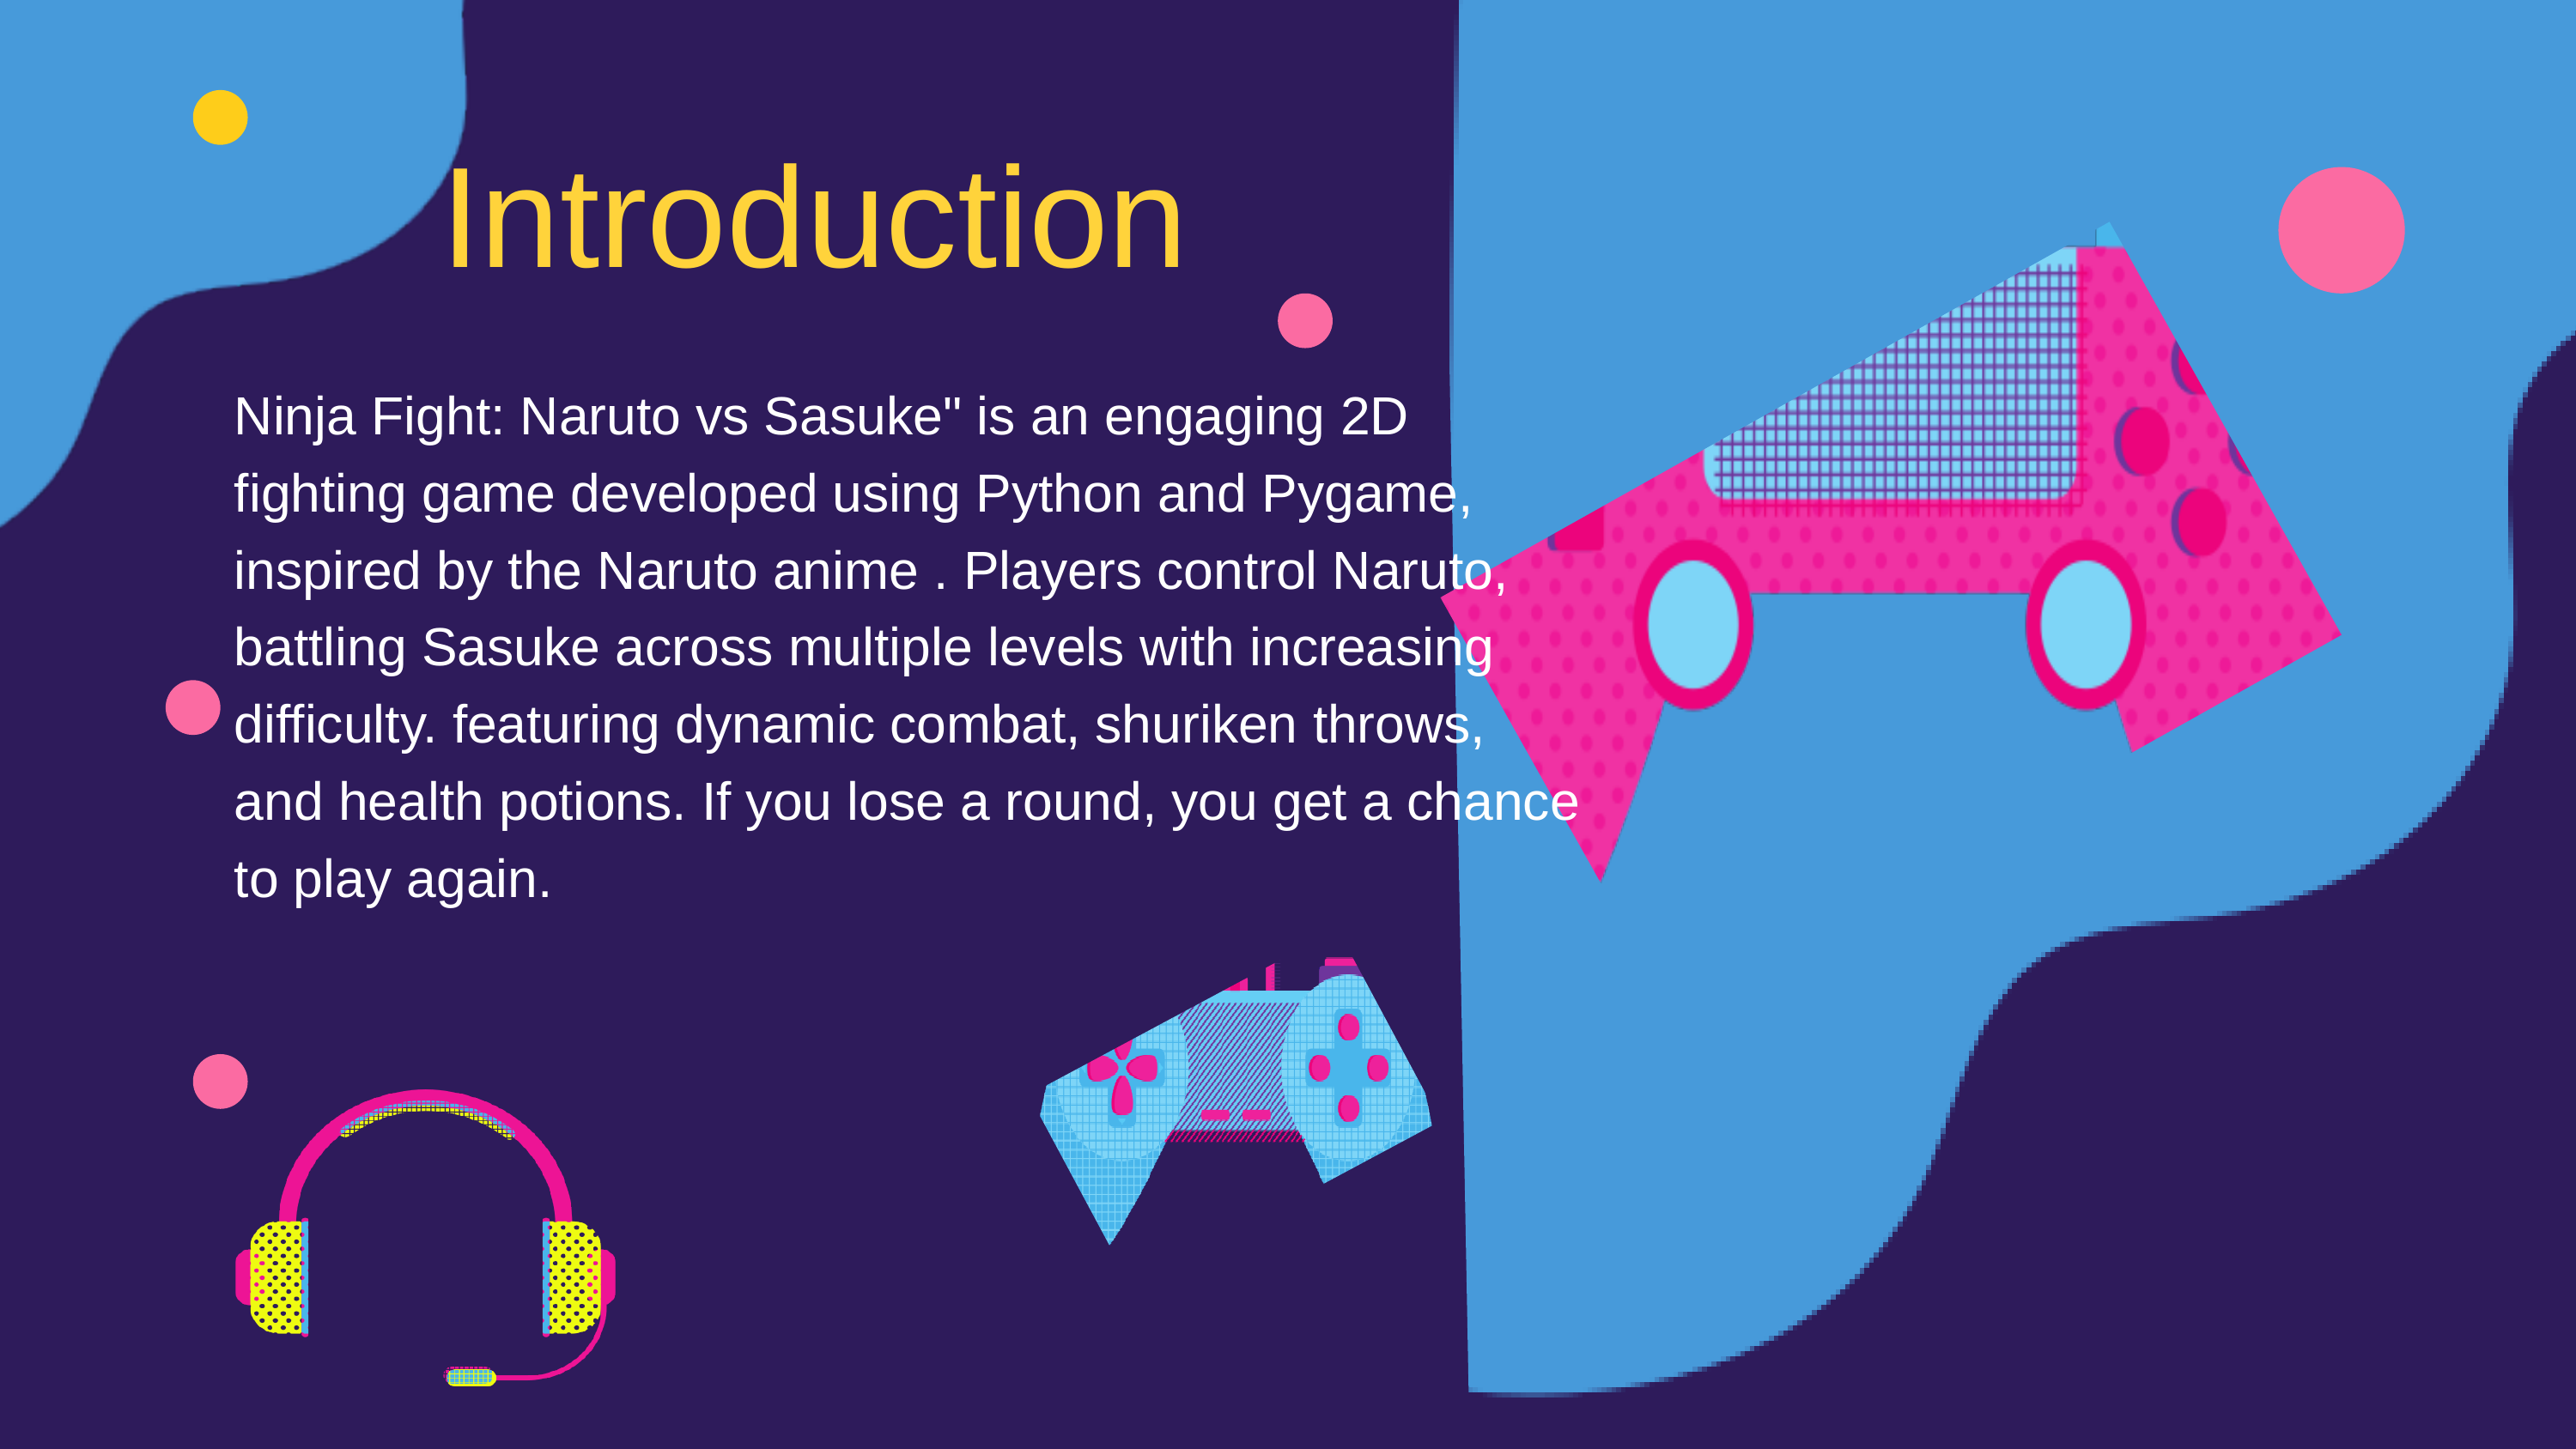

Introduction

Ninja Fight: Naruto vs Sasuke" is an engaging 2D fighting game developed using Python and Pygame, inspired by the Naruto anime . Players control Naruto, battling Sasuke across multiple levels with increasing difficulty. featuring dynamic combat, shuriken throws, and health potions. If you lose a round, you get a chance to play again.